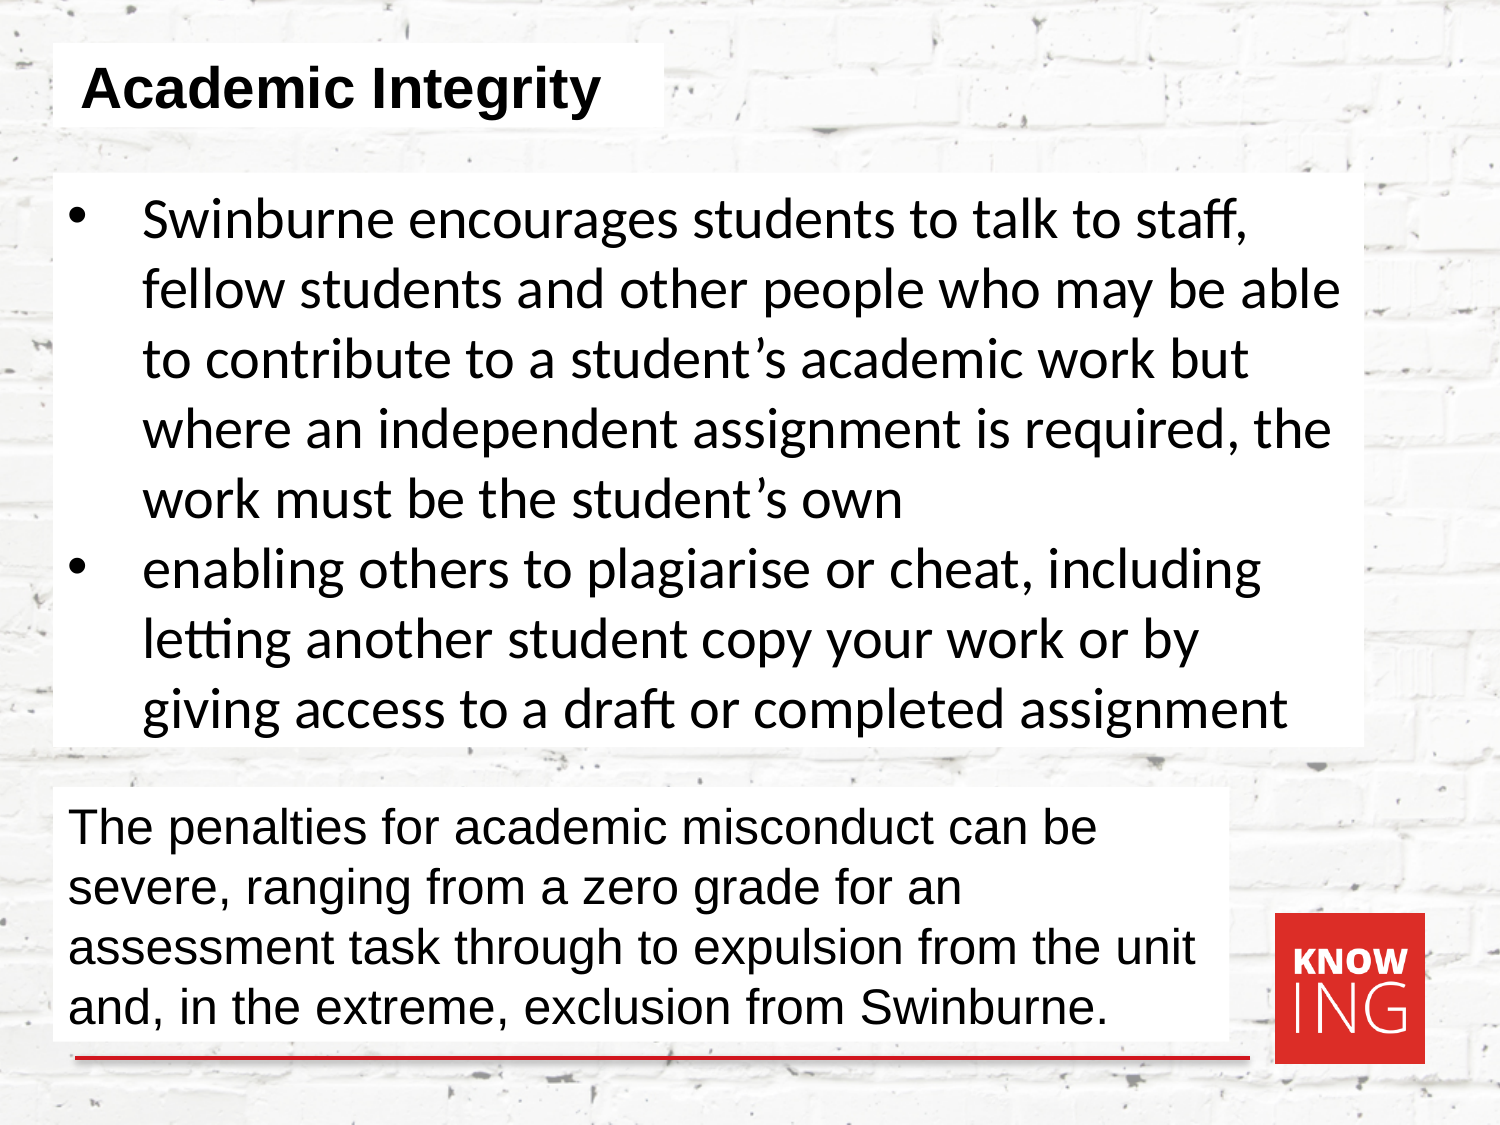

Academic Integrity
Swinburne encourages students to talk to staff, fellow students and other people who may be able to contribute to a student’s academic work but where an independent assignment is required, the work must be the student’s own
enabling others to plagiarise or cheat, including letting another student copy your work or by giving access to a draft or completed assignment
The penalties for academic misconduct can be severe, ranging from a zero grade for an assessment task through to expulsion from the unit and, in the extreme, exclusion from Swinburne.